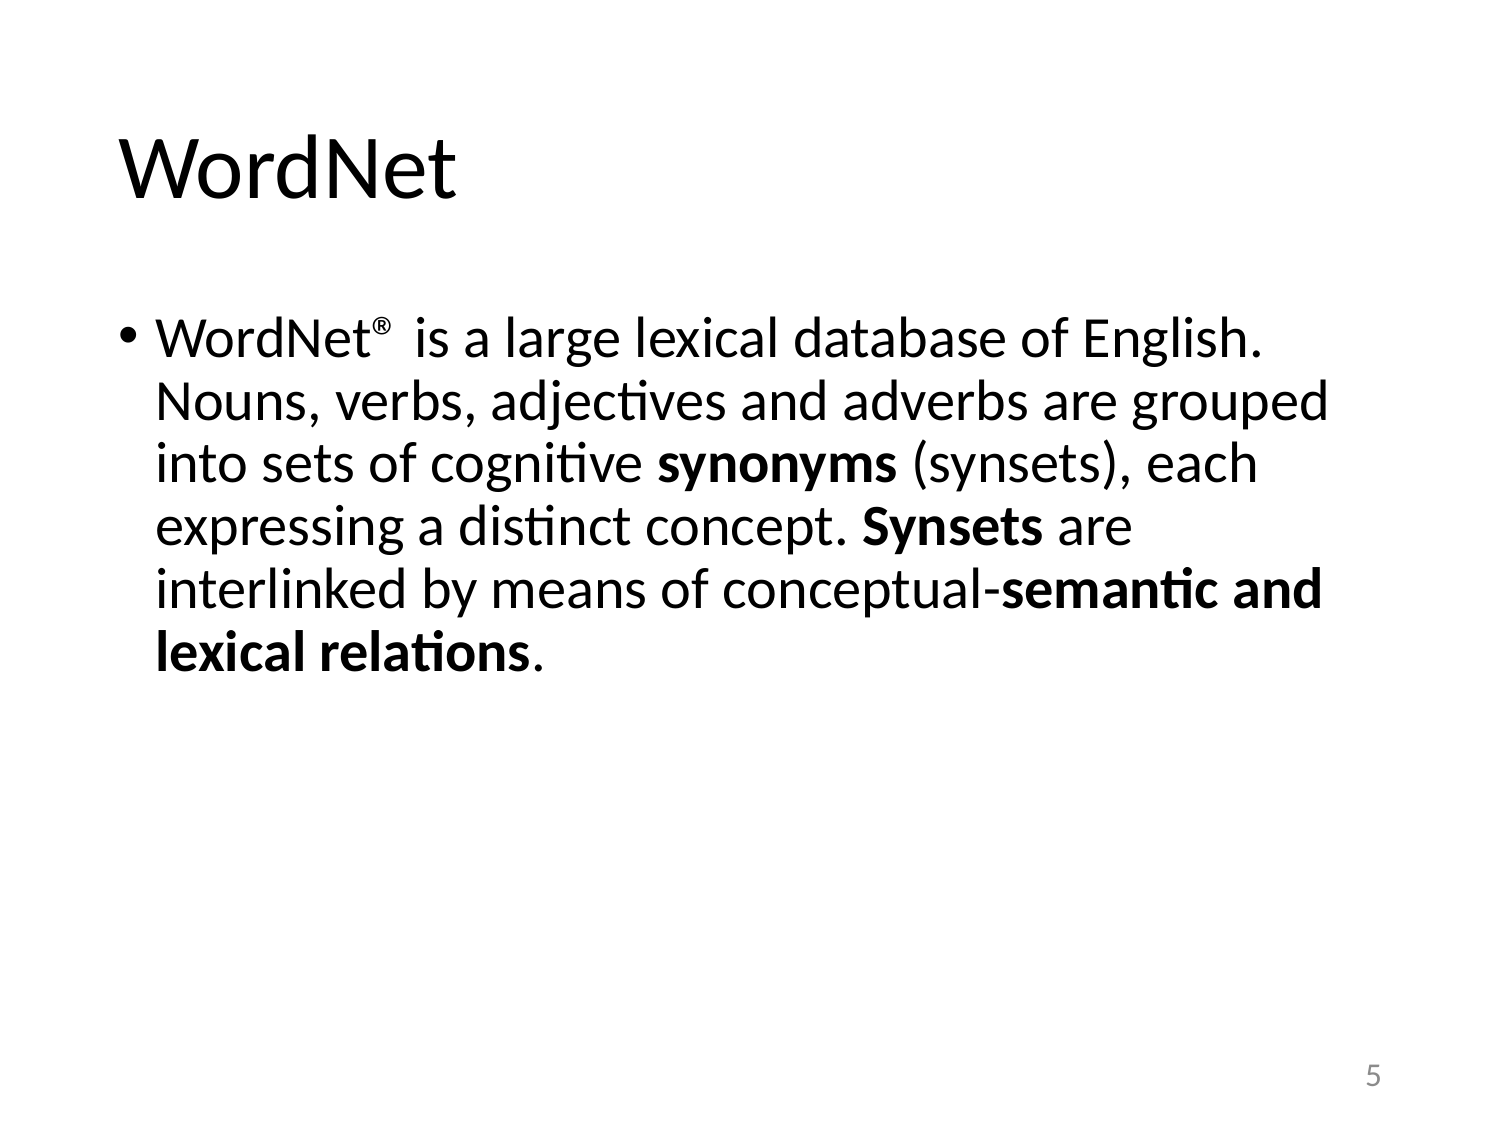

# WordNet
WordNet® is a large lexical database of English. Nouns, verbs, adjectives and adverbs are grouped into sets of cognitive synonyms (synsets), each expressing a distinct concept. Synsets are interlinked by means of conceptual-semantic and lexical relations.
5